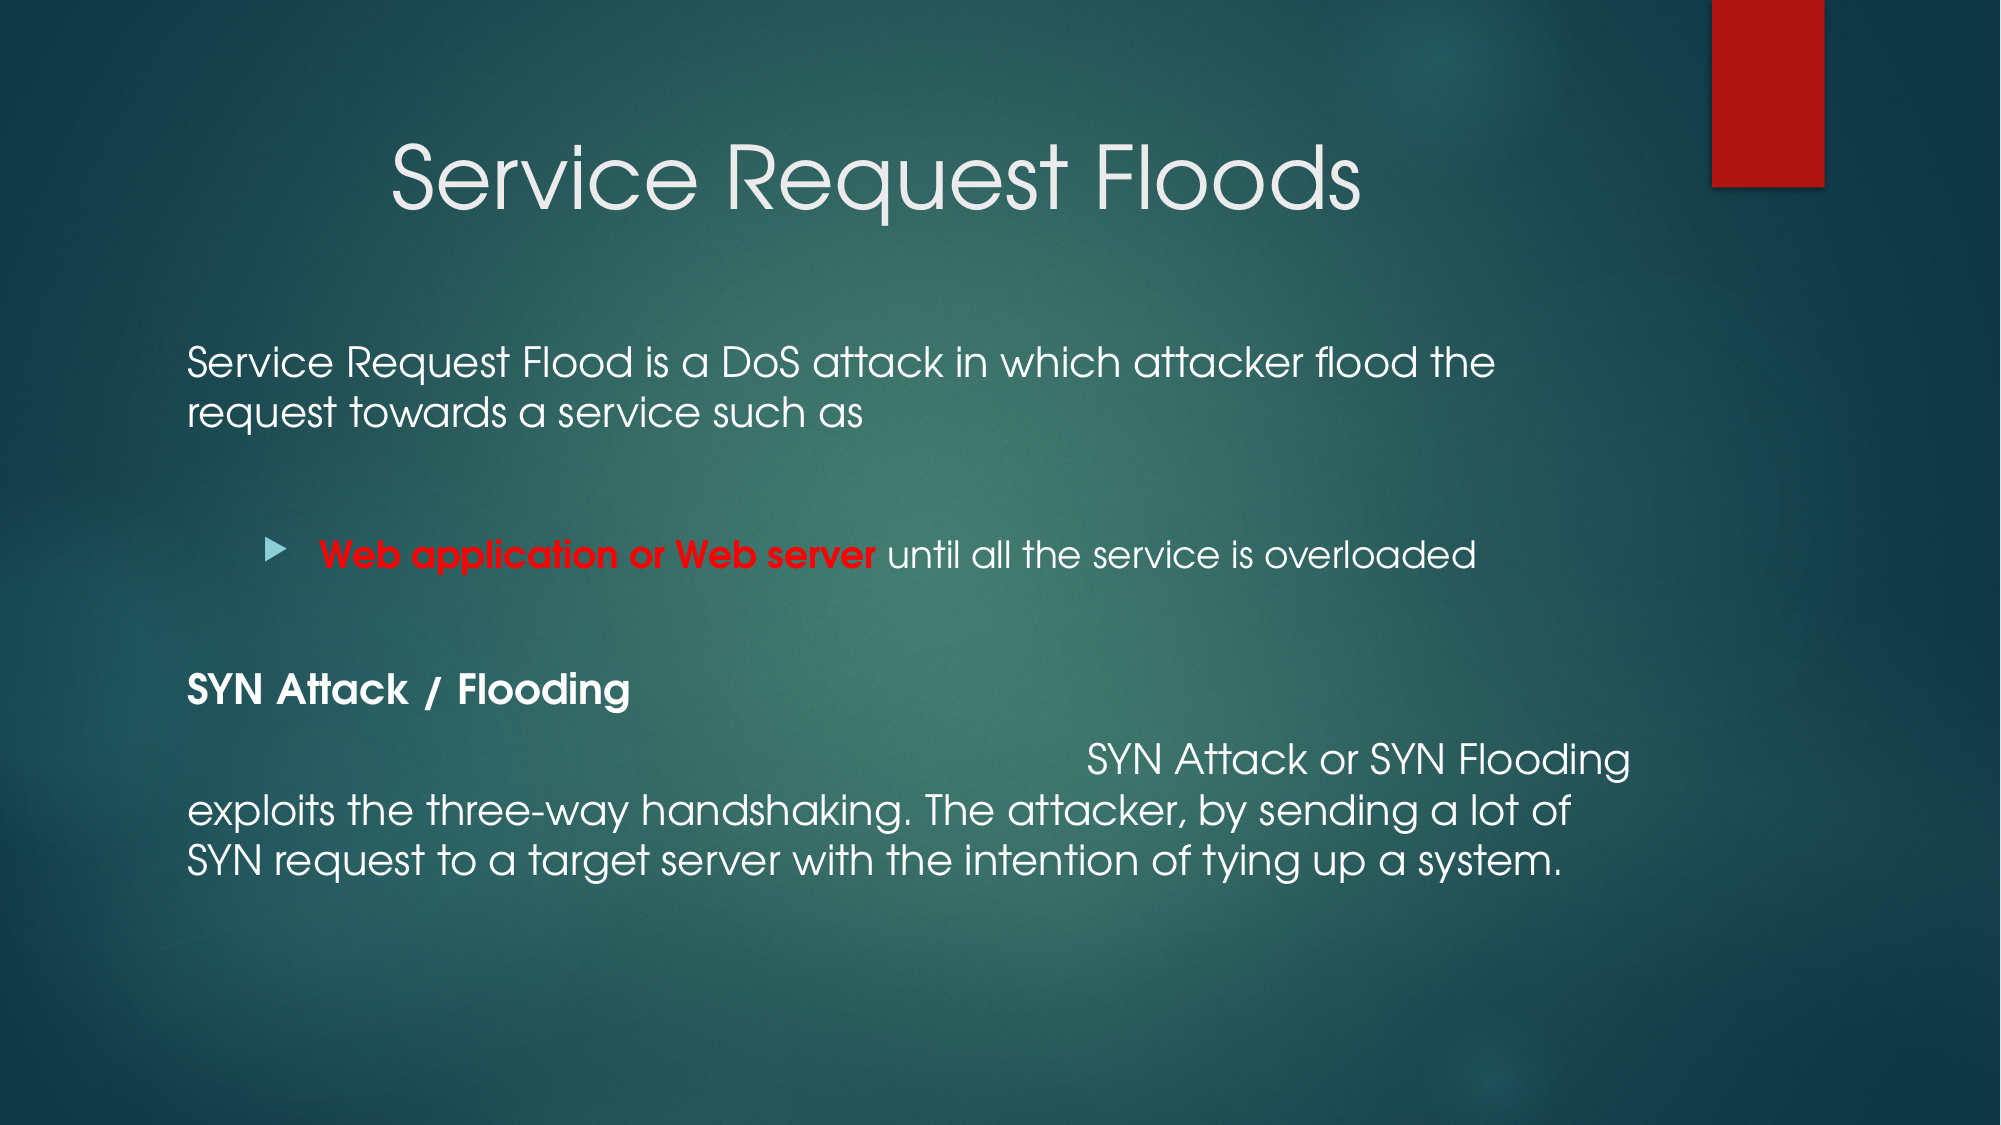

# Service Request Floods
Service Request Flood is a DoS attack in which attacker flood the request towards a service such as

 Web application or Web server until all the service is overloaded

SYN Attack / Flooding
						SYN Attack or SYN Flooding exploits the three-way handshaking. The attacker, by sending a lot of SYN request to a target server with the intention of tying up a system.